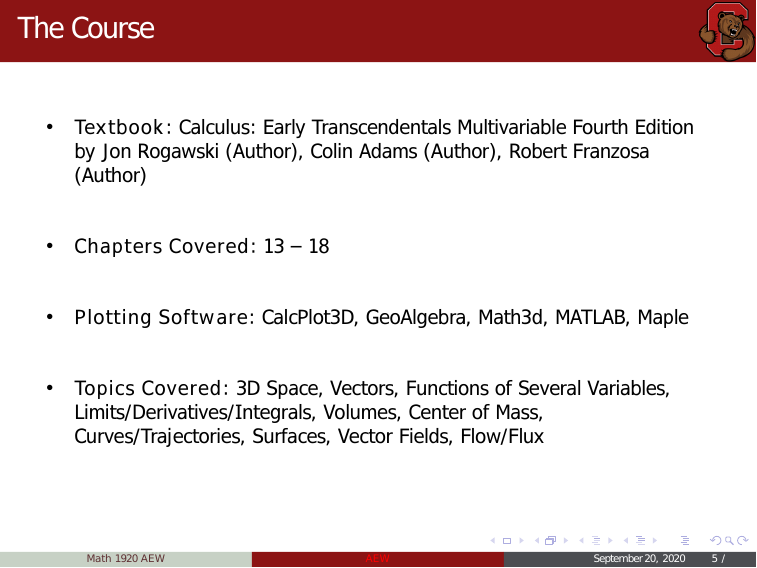

The Course

Textbook: Calculus: Early Transcendentals Multivariable Fourth Edition by Jon Rogawski (Author), Colin Adams (Author), Robert Franzosa (Author)

Chapters Covered: 13 – 18

Plotting Software: CalcPlot3D, GeoAlgebra, Math3d, MATLAB, Maple

Topics Covered: 3D Space, Vectors, Functions of Several Variables, Limits/Derivatives/Integrals, Volumes, Center of Mass, Curves/Trajectories, Surfaces, Vector Fields, Flow/Flux

Math 1920 AEW
AEW
September 20, 2020
5 /